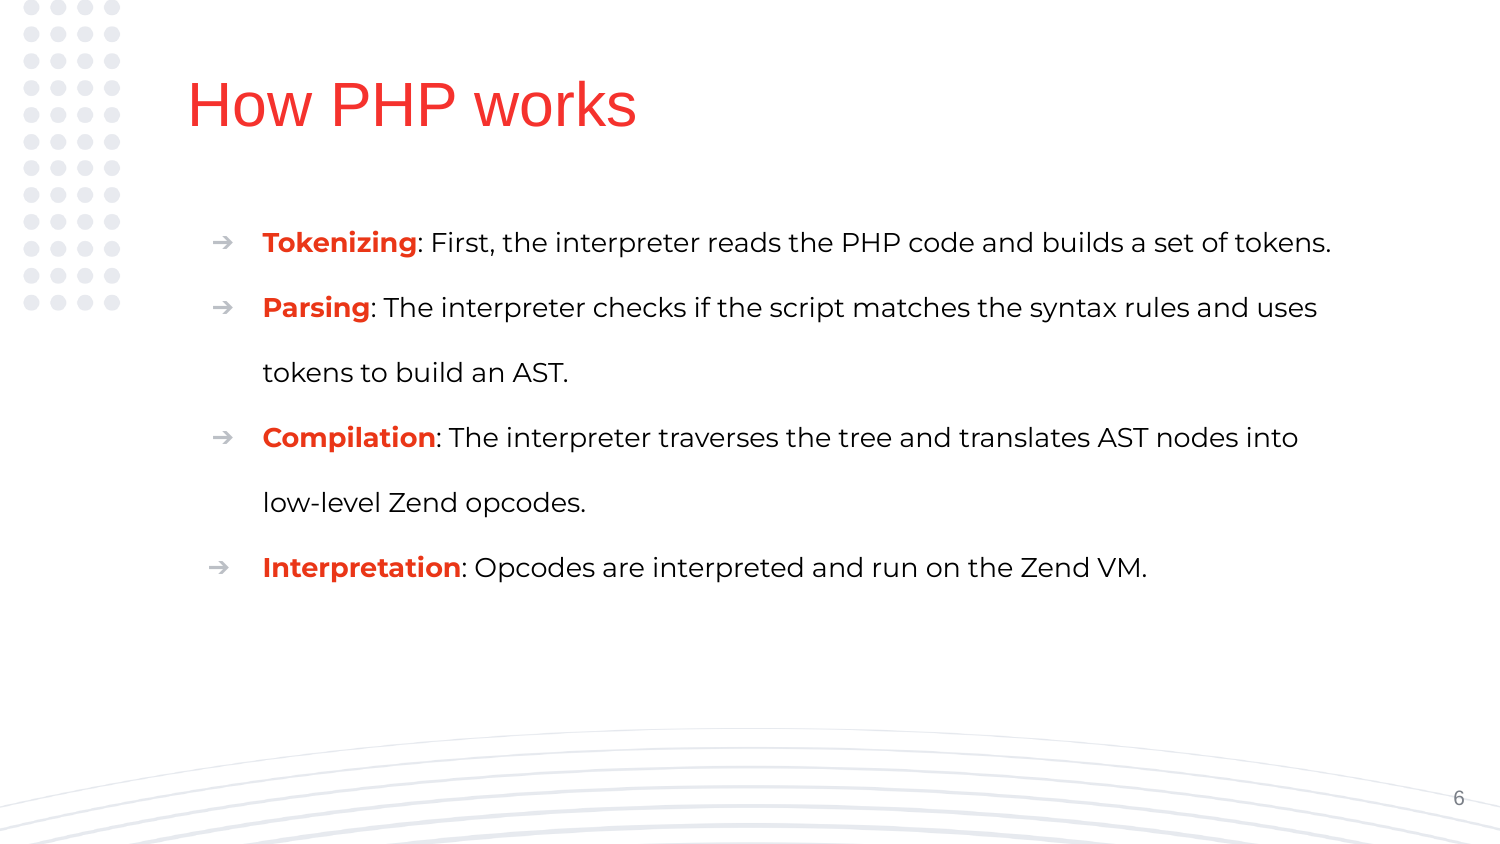

# How PHP works
Tokenizing: First, the interpreter reads the PHP code and builds a set of tokens.
Parsing: The interpreter checks if the script matches the syntax rules and uses tokens to build an AST.
Compilation: The interpreter traverses the tree and translates AST nodes into low-level Zend opcodes.
Interpretation: Opcodes are interpreted and run on the Zend VM.
6